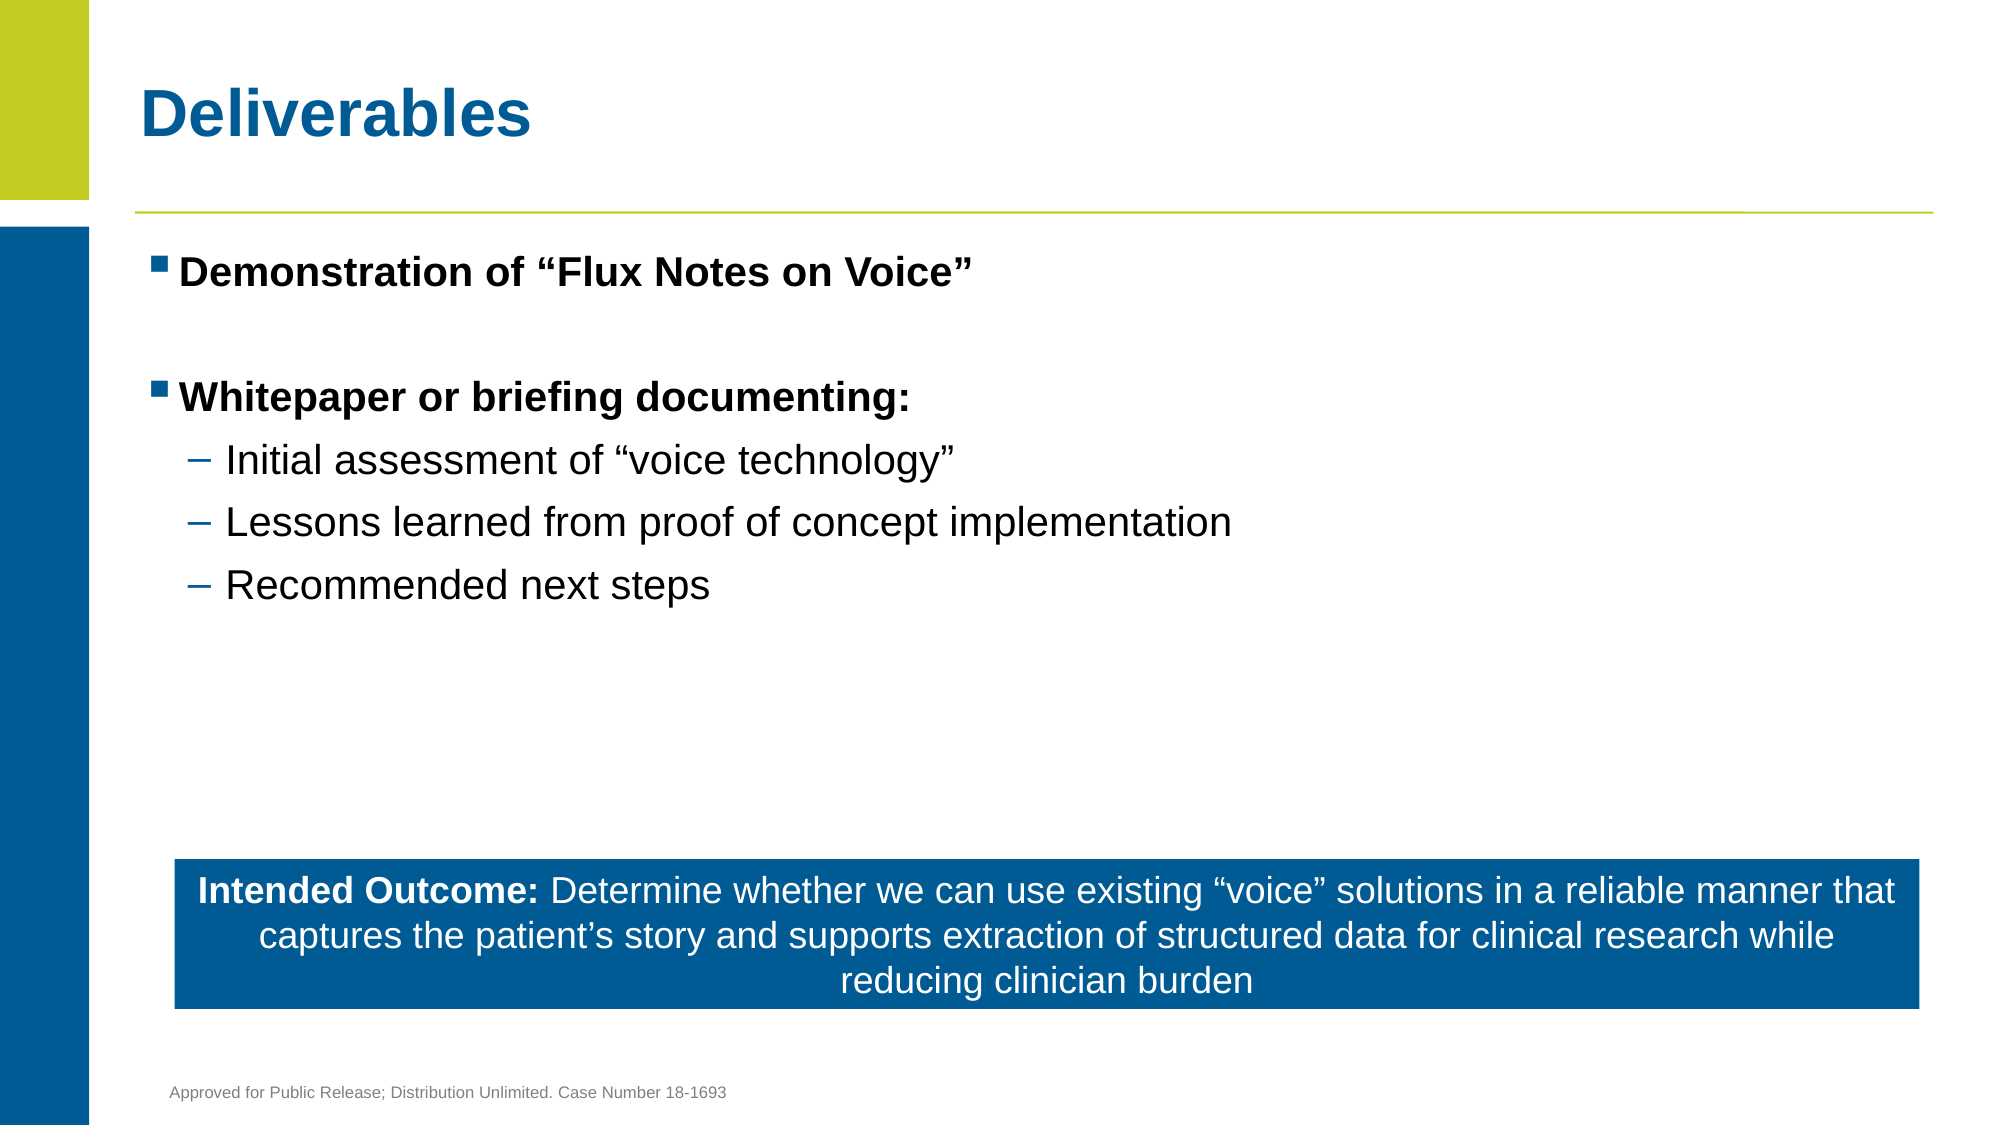

6
# Deliverables
Demonstration of “Flux Notes on Voice”

Whitepaper or briefing documenting:
Initial assessment of “voice technology”
Lessons learned from proof of concept implementation
Recommended next steps
Intended Outcome: Determine whether we can use existing “voice” solutions in a reliable manner that captures the patient’s story and supports extraction of structured data for clinical research while reducing clinician burden